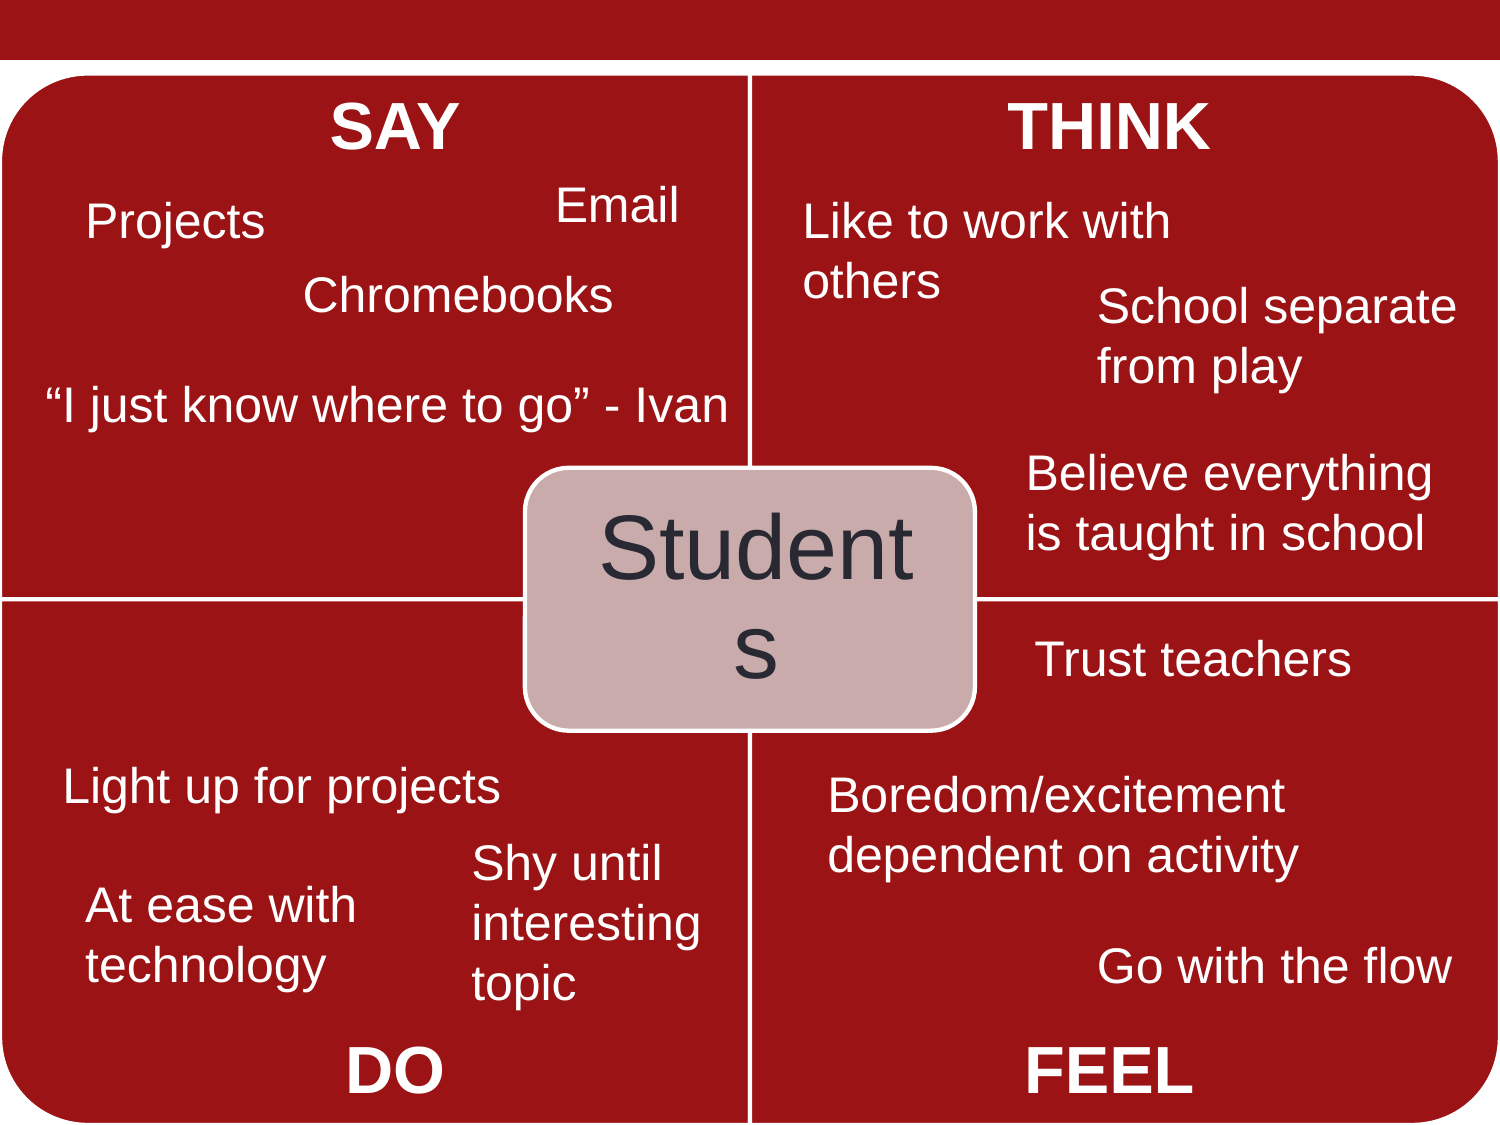

Students
SAY
THINK
Email
Projects
Like to work with others
Chromebooks
School separate from play
“I just know where to go” - Ivan
Believe everything is taught in school
Trust teachers
Light up for projects
Boredom/excitement dependent on activity
Shy until interesting topic
At ease with technology
Go with the flow
DO
FEEL